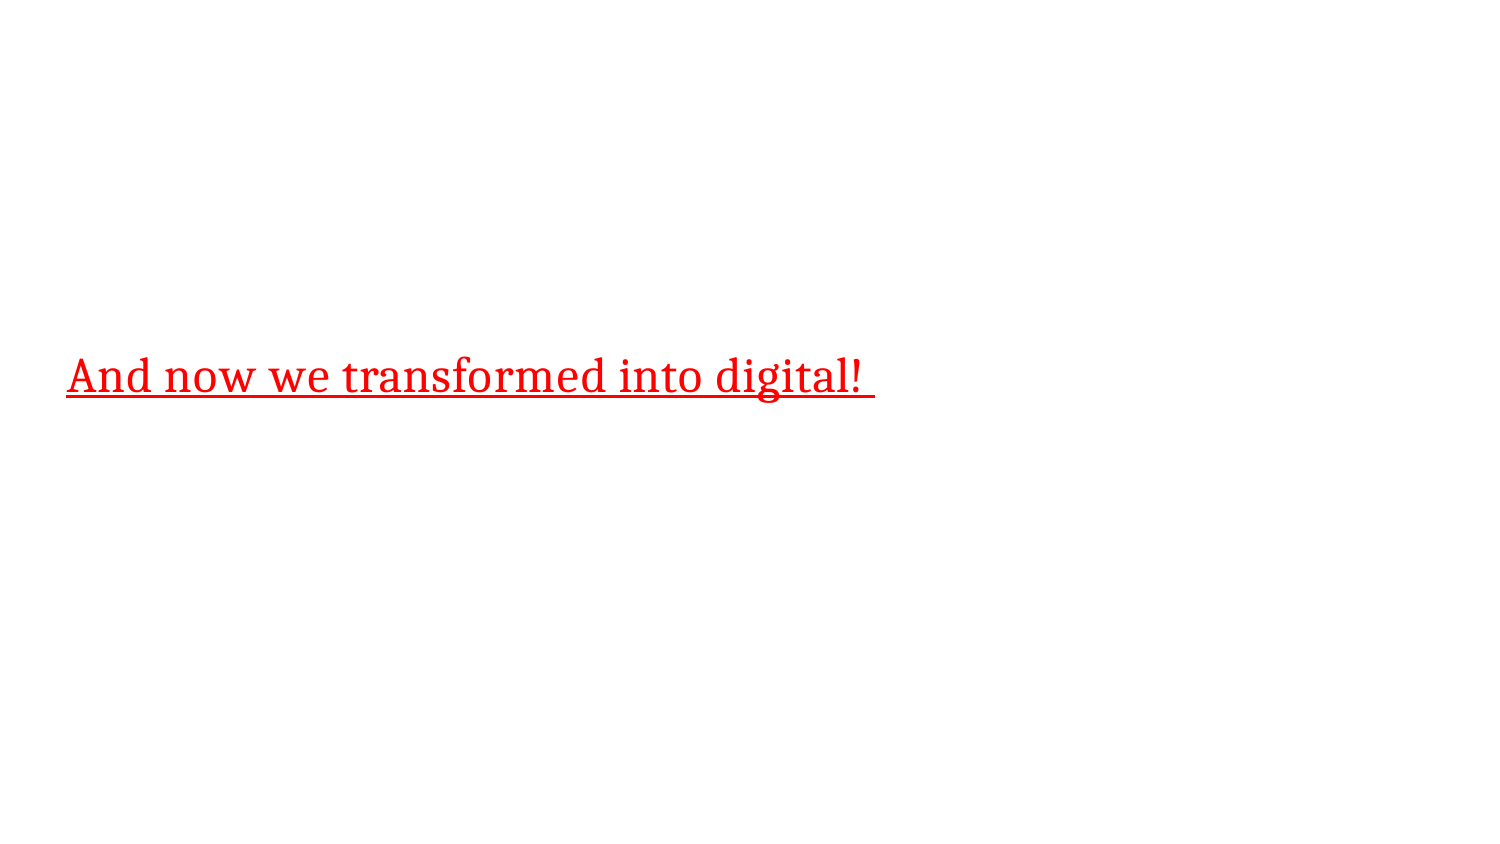

And now we transformed into digital!
#